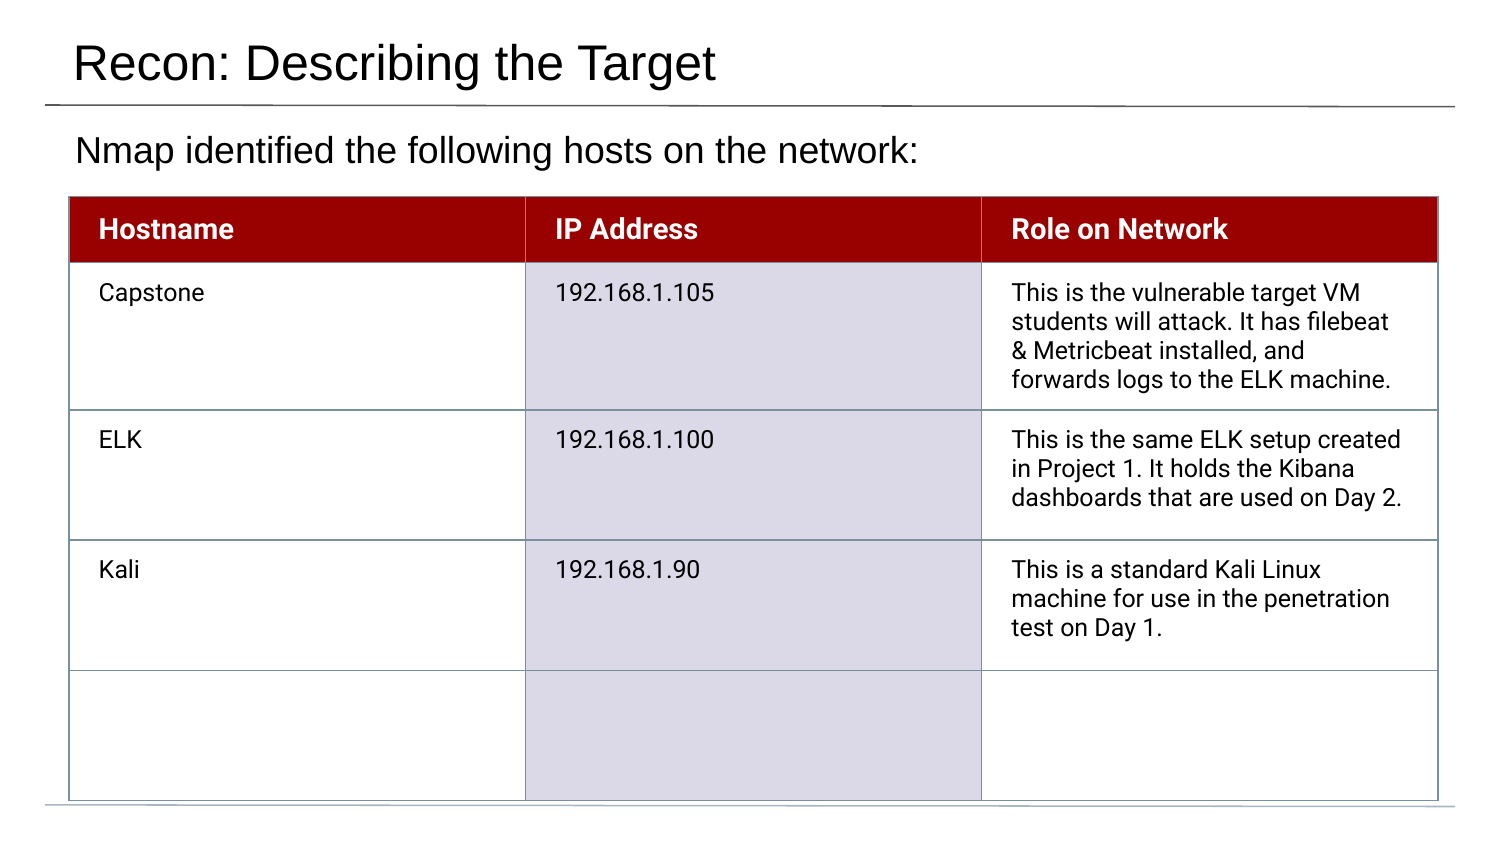

# Recon: Describing the Target
Nmap identified the following hosts on the network:
| Hostname | IP Address | Role on Network |
| --- | --- | --- |
| Capstone | 192.168.1.105 | This is the vulnerable target VM students will attack. It has filebeat & Metricbeat installed, and forwards logs to the ELK machine. |
| ELK | 192.168.1.100 | This is the same ELK setup created in Project 1. It holds the Kibana dashboards that are used on Day 2. |
| Kali | 192.168.1.90 | This is a standard Kali Linux machine for use in the penetration test on Day 1. |
|  |  |  |